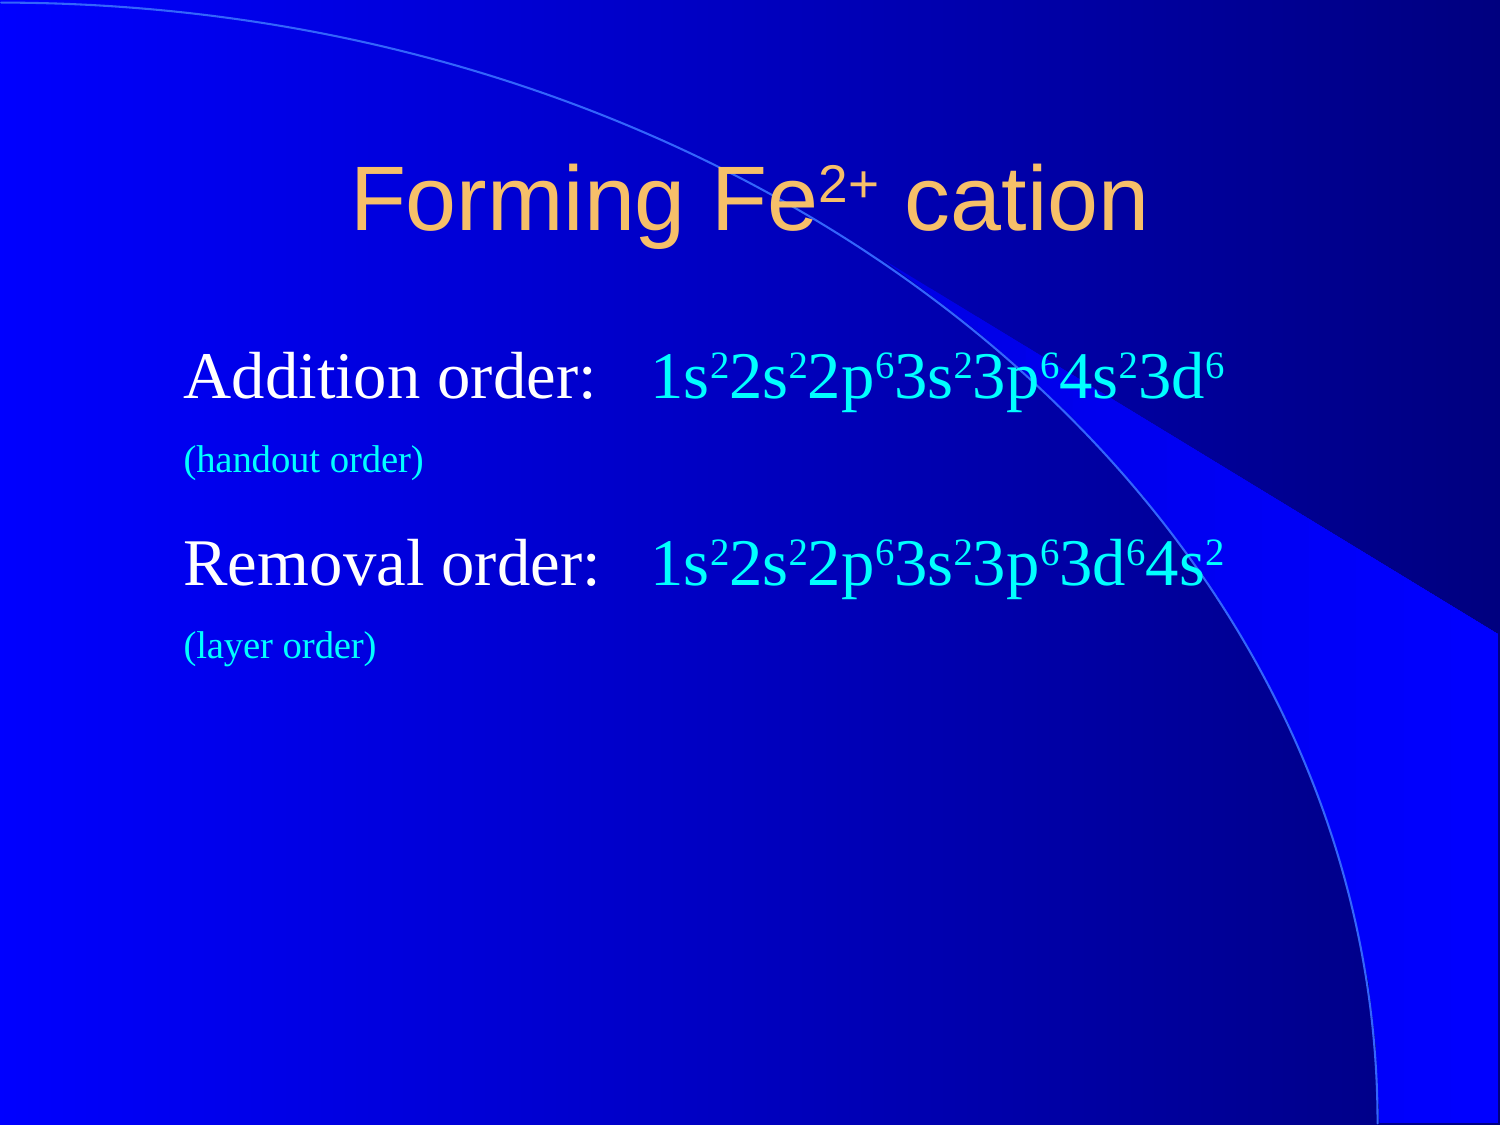

Forming Fe2+ cation
Addition order:	 1s22s22p63s23p64s23d6
(handout order)
Removal order:	 1s22s22p63s23p63d64s2
(layer order)